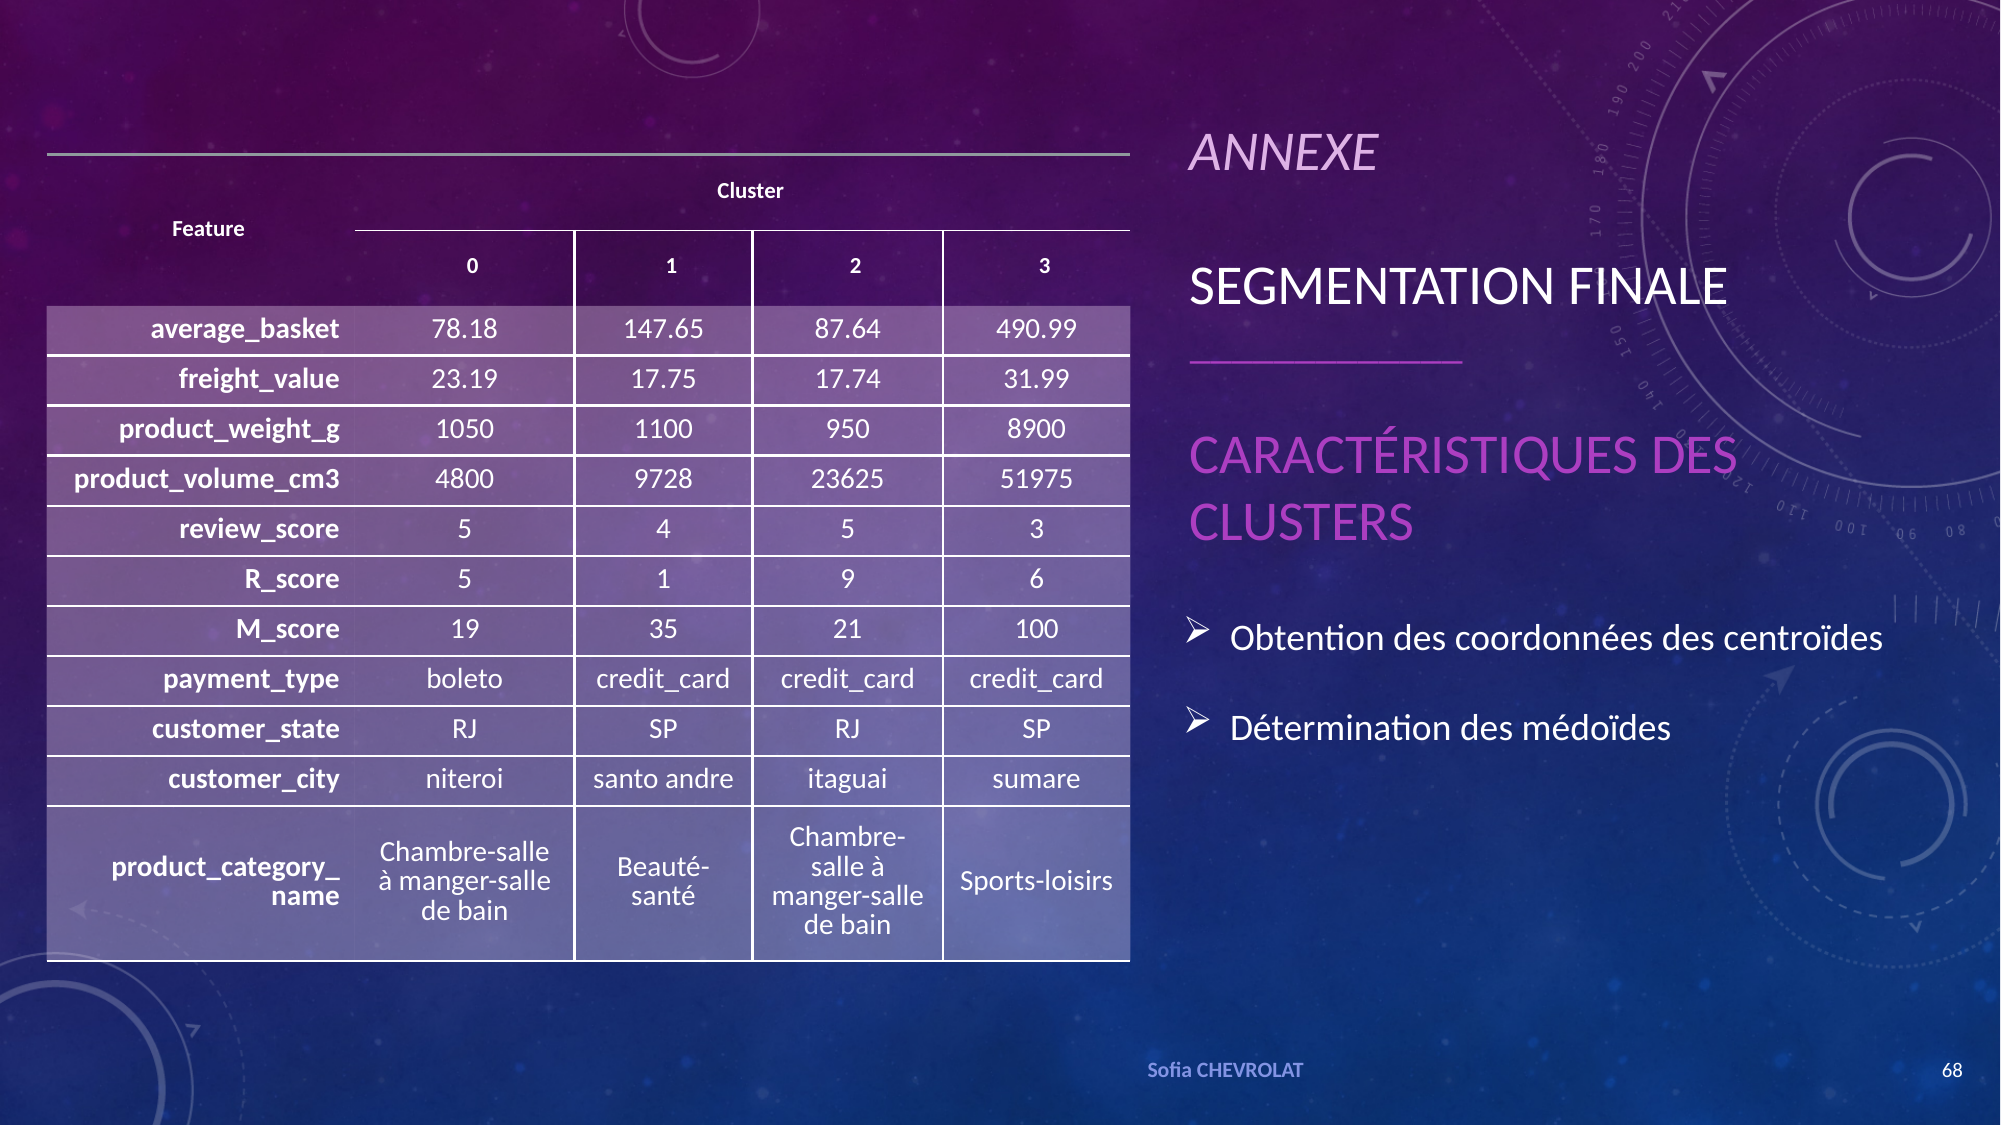

ANNEXE

SEGMENTATION FINALE
_____________

CARACTÉRISTIQUES des clusters
| Feature | Cluster |  |  |  |
| --- | --- | --- | --- | --- |
|  | 0 | 1 | 2 | 3 |
| average\_basket | 78.18 | 147.65 | 87.64 | 490.99 |
| freight\_value | 23.19 | 17.75 | 17.74 | 31.99 |
| product\_weight\_g | 1050 | 1100 | 950 | 8900 |
| product\_volume\_cm3 | 4800 | 9728 | 23625 | 51975 |
| review\_score | 5 | 4 | 5 | 3 |
| R\_score | 5 | 1 | 9 | 6 |
| M\_score | 19 | 35 | 21 | 100 |
| payment\_type | boleto | credit\_card | credit\_card | credit\_card |
| customer\_state | RJ | SP | RJ | SP |
| customer\_city | niteroi | santo andre | itaguai | sumare |
| product\_category\_ name | Chambre-salle à manger-salle de bain | Beauté-santé | Chambre-salle à manger-salle de bain | Sports-loisirs |
Obtention des coordonnées des centroïdes

Détermination des médoïdes

Sofia CHEVROLAT
68